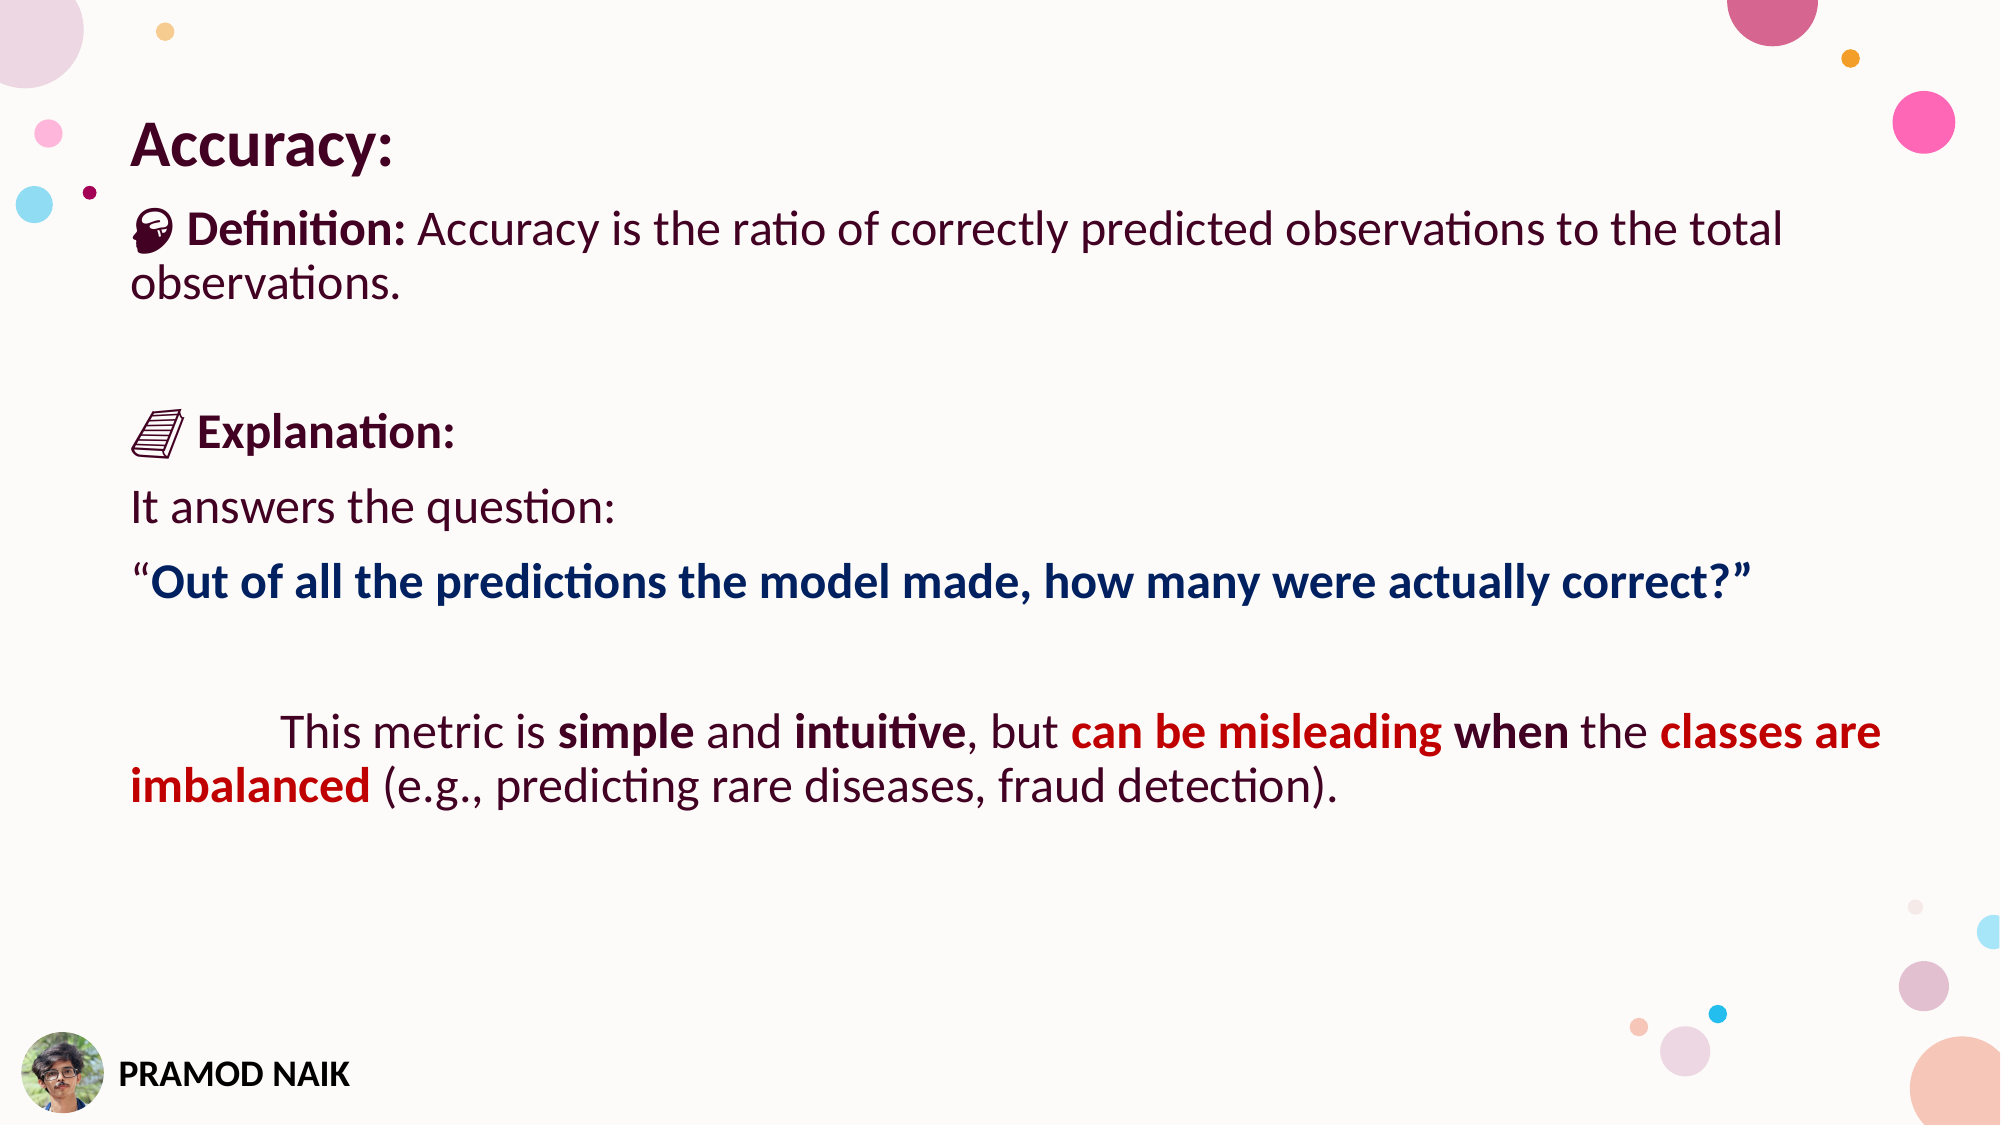

Accuracy:
🧠 Definition: Accuracy is the ratio of correctly predicted observations to the total observations.

📘 Explanation:
It answers the question:
“Out of all the predictions the model made, how many were actually correct?”

	This metric is simple and intuitive, but can be misleading when the classes are imbalanced (e.g., predicting rare diseases, fraud detection).